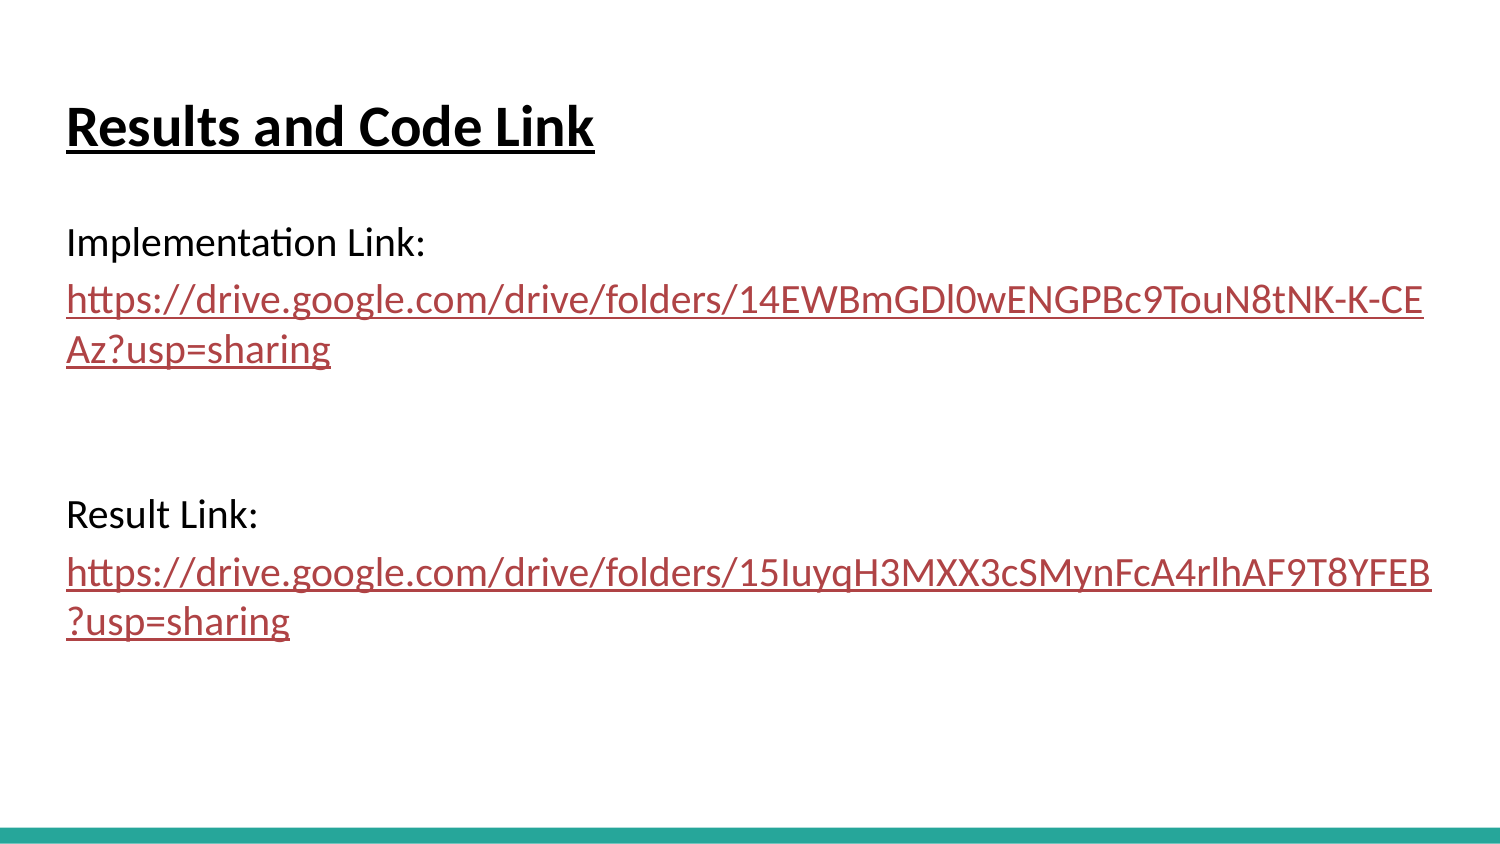

# Results and Code Link
Implementation Link:
https://drive.google.com/drive/folders/14EWBmGDl0wENGPBc9TouN8tNK-K-CEAz?usp=sharing

Result Link:
https://drive.google.com/drive/folders/15IuyqH3MXX3cSMynFcA4rlhAF9T8YFEB?usp=sharing